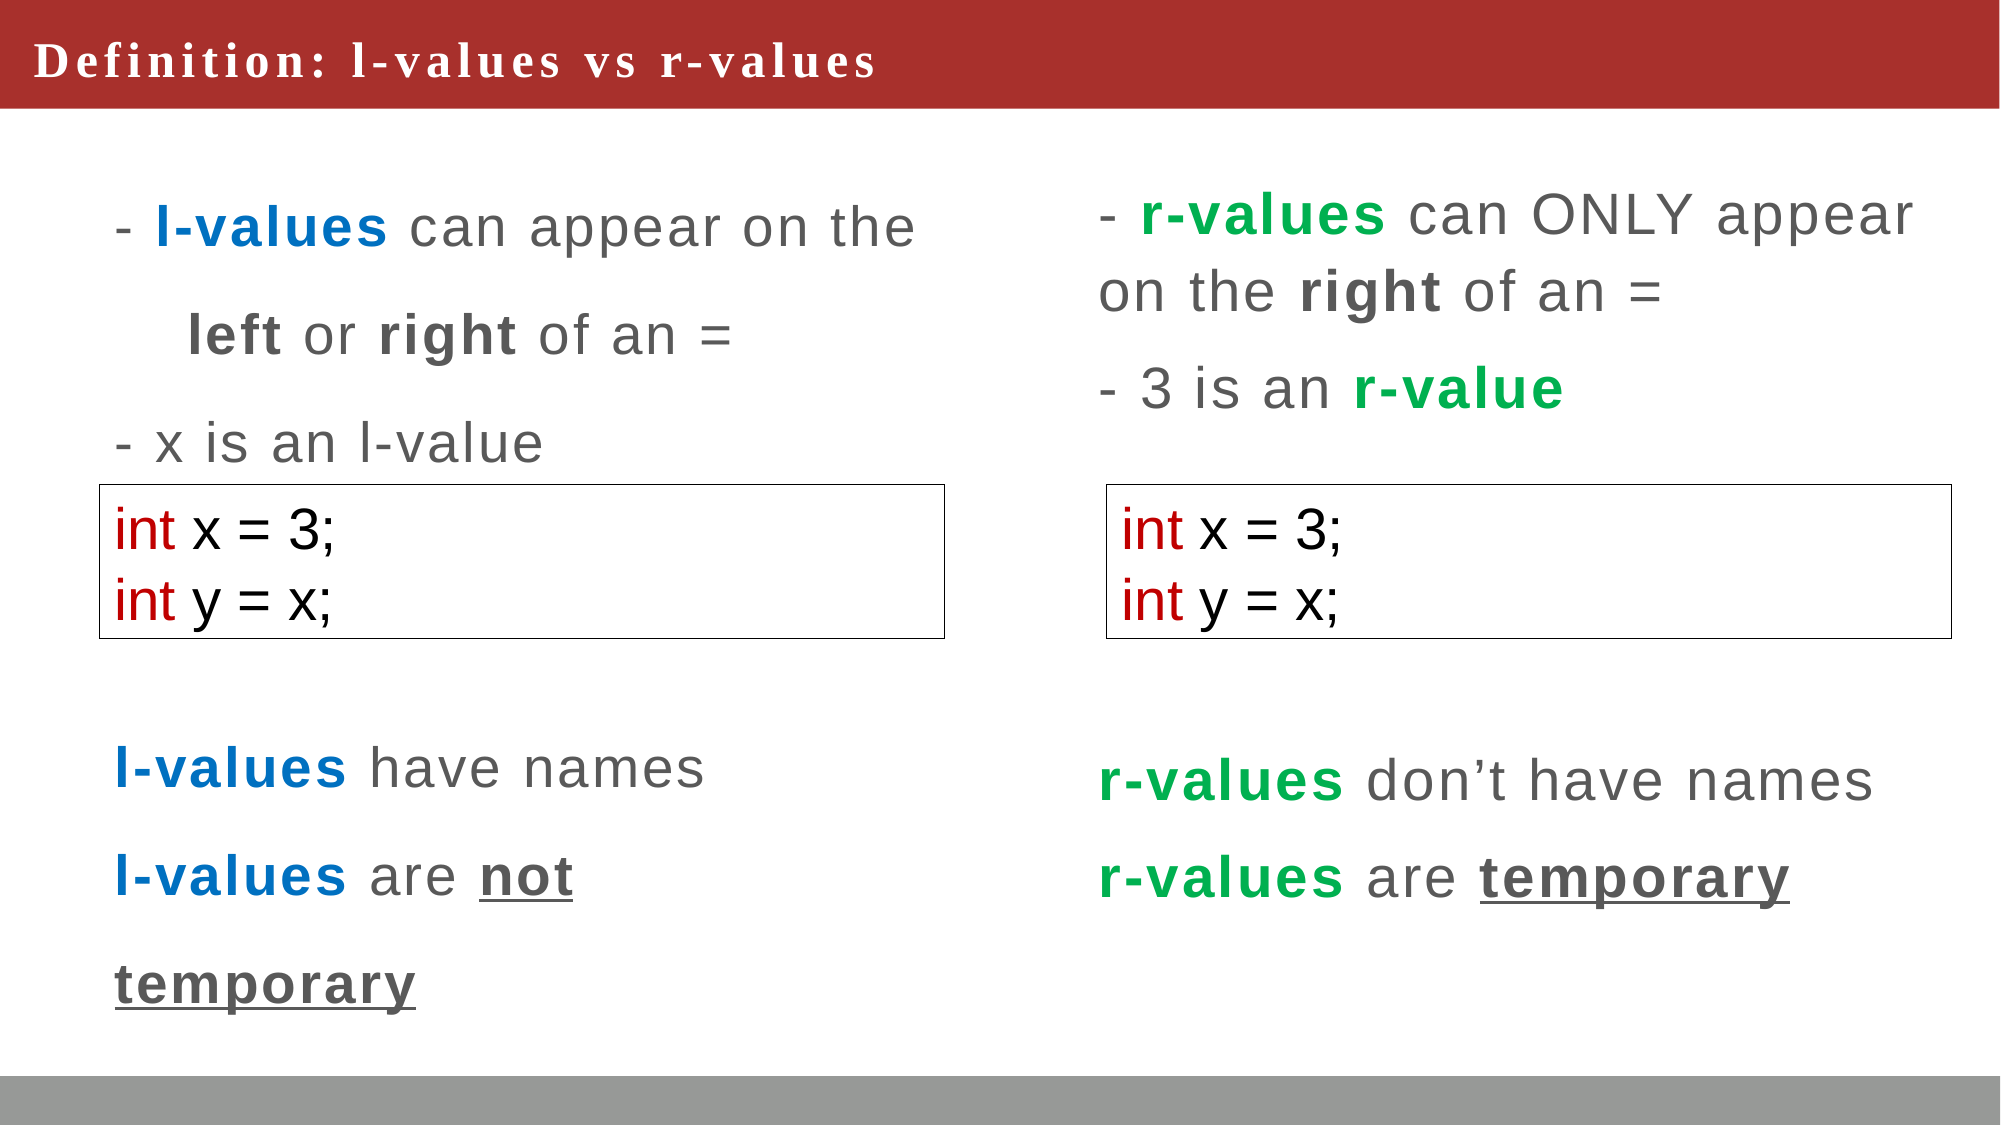

# Definition: l-values vs r-values
- l-values can appear on the
left or right of an =
- x is an l-value

l-values have names
l-values are not
temporary
- r-values can ONLY appear on the right of an =
- 3 is an r-value

r-values don’t have names
r-values are temporary
int x = 3;
int y = x;
int x = 3;
int y = x;
46